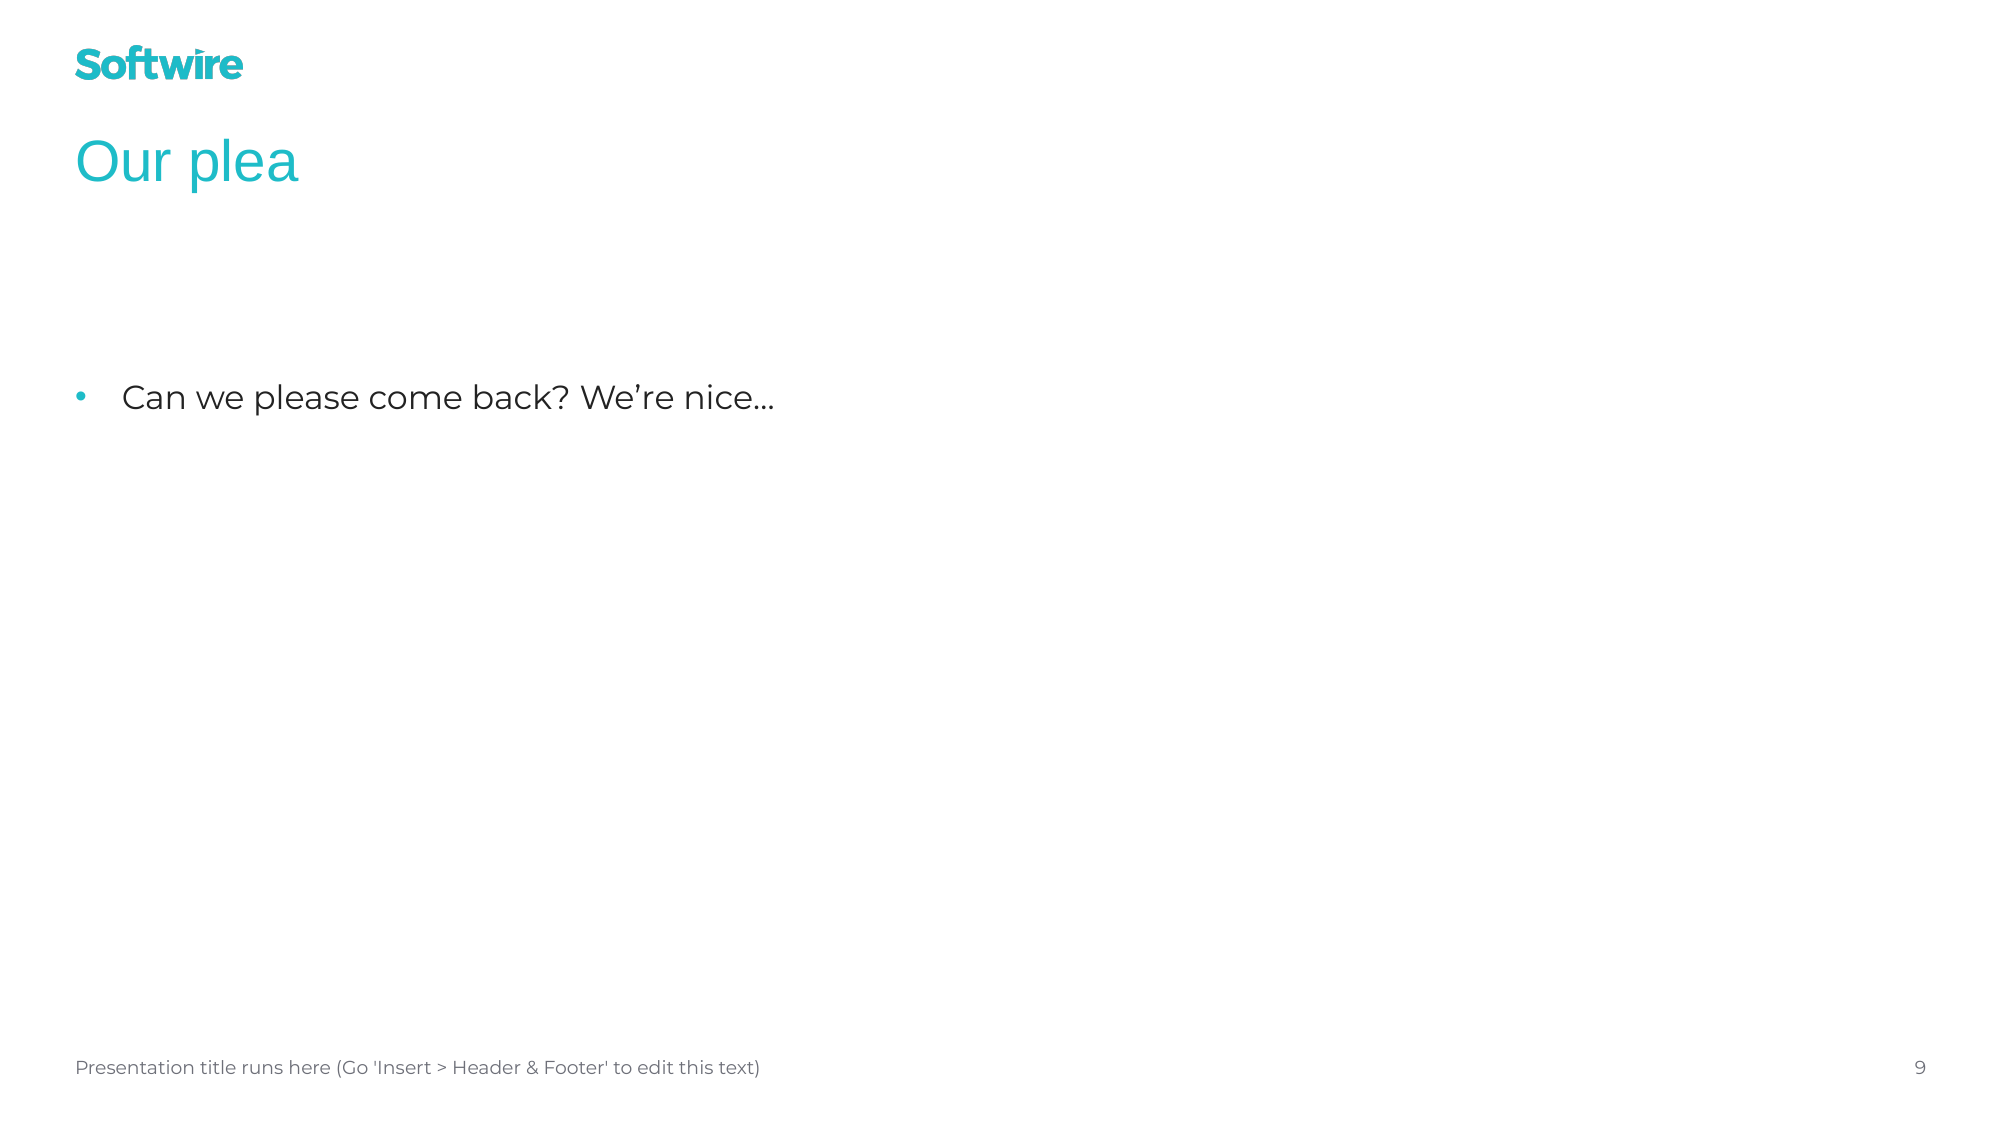

# Our plea

Can we please come back? We’re nice…
Presentation title runs here (Go 'Insert > Header & Footer' to edit this text)
9